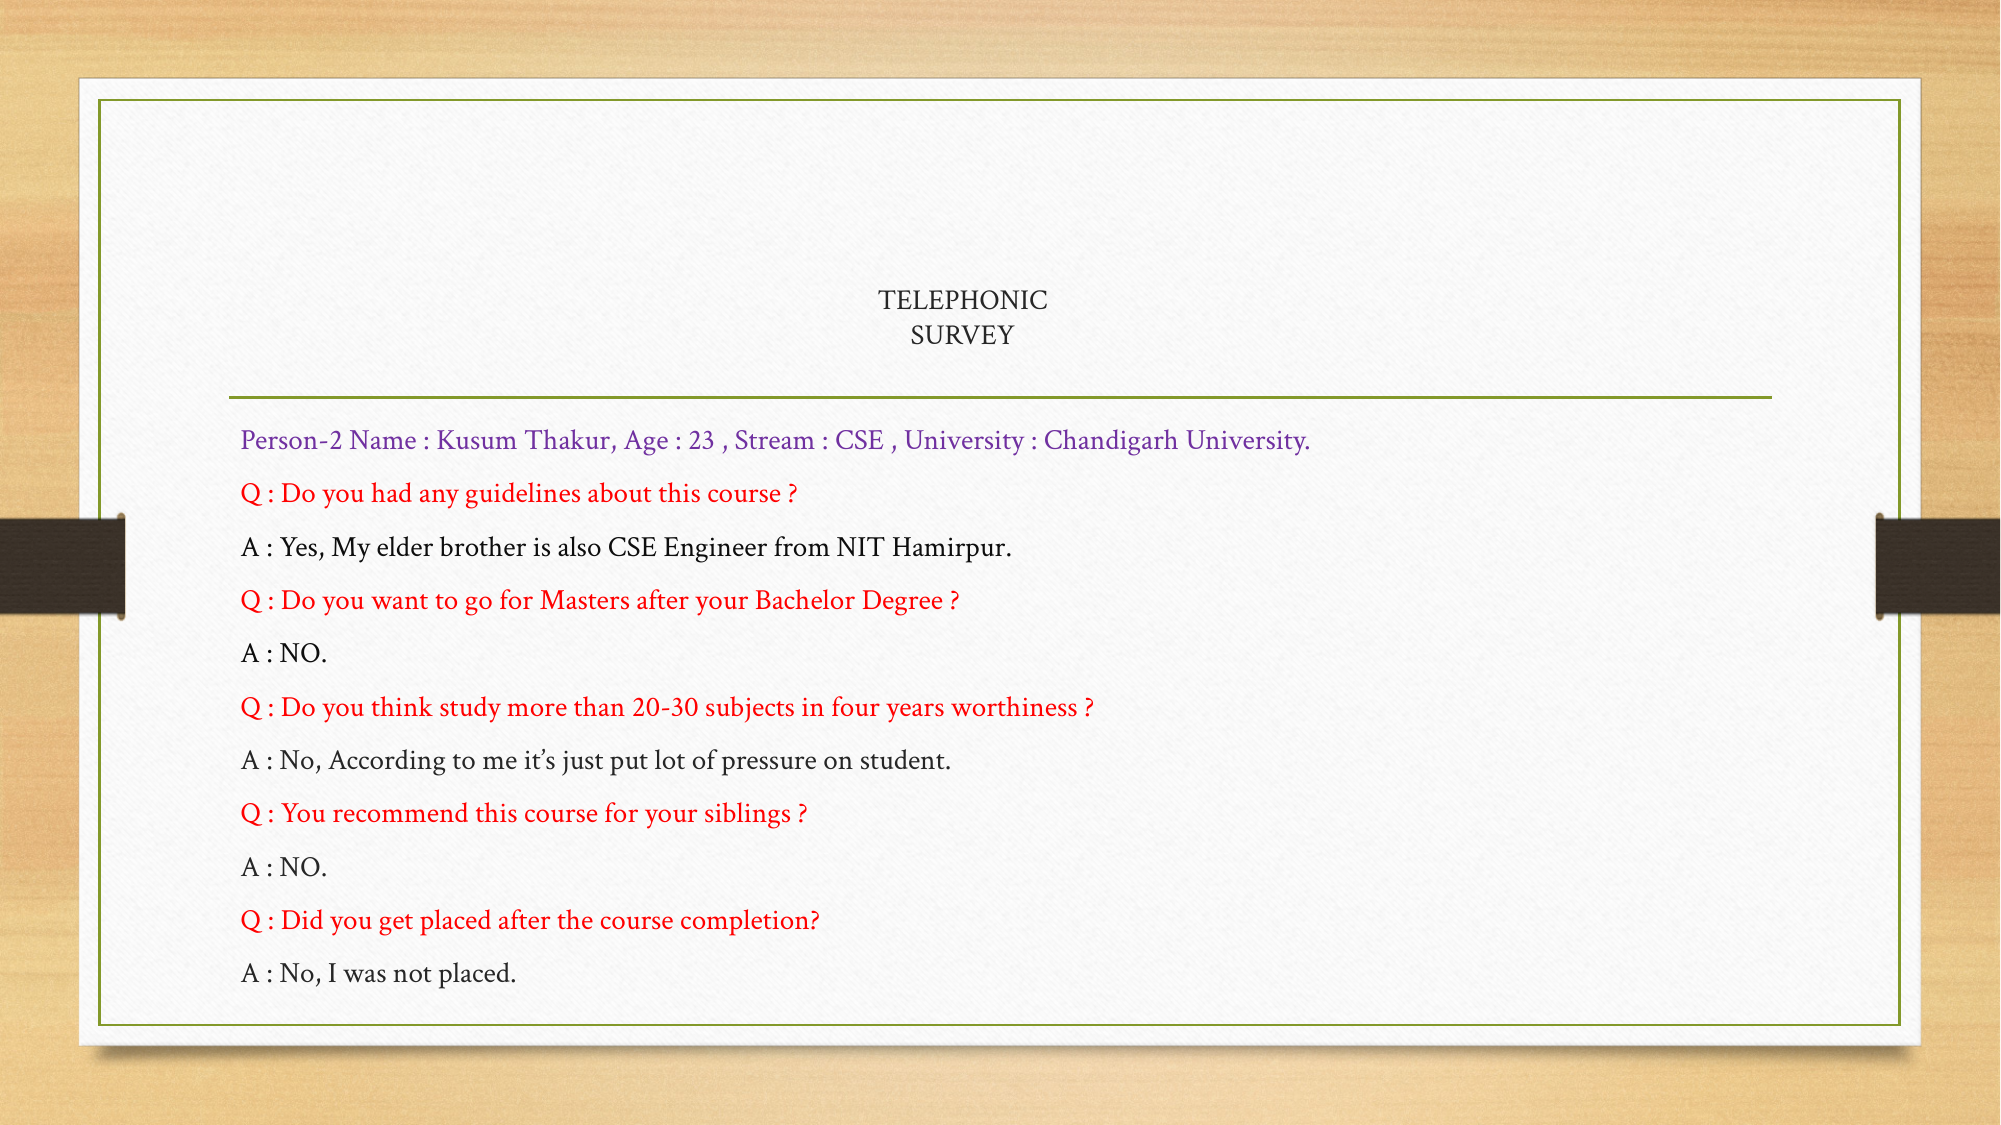

# TELEPHONIC SURVEY
Person-2 Name : Kusum Thakur, Age : 23 , Stream : CSE , University : Chandigarh University.
Q : Do you had any guidelines about this course ?
A : Yes, My elder brother is also CSE Engineer from NIT Hamirpur.
Q : Do you want to go for Masters after your Bachelor Degree ?
A : NO.
Q : Do you think study more than 20-30 subjects in four years worthiness ?
A : No, According to me it’s just put lot of pressure on student.
Q : You recommend this course for your siblings ?
A : NO.
Q : Did you get placed after the course completion?
A : No, I was not placed.